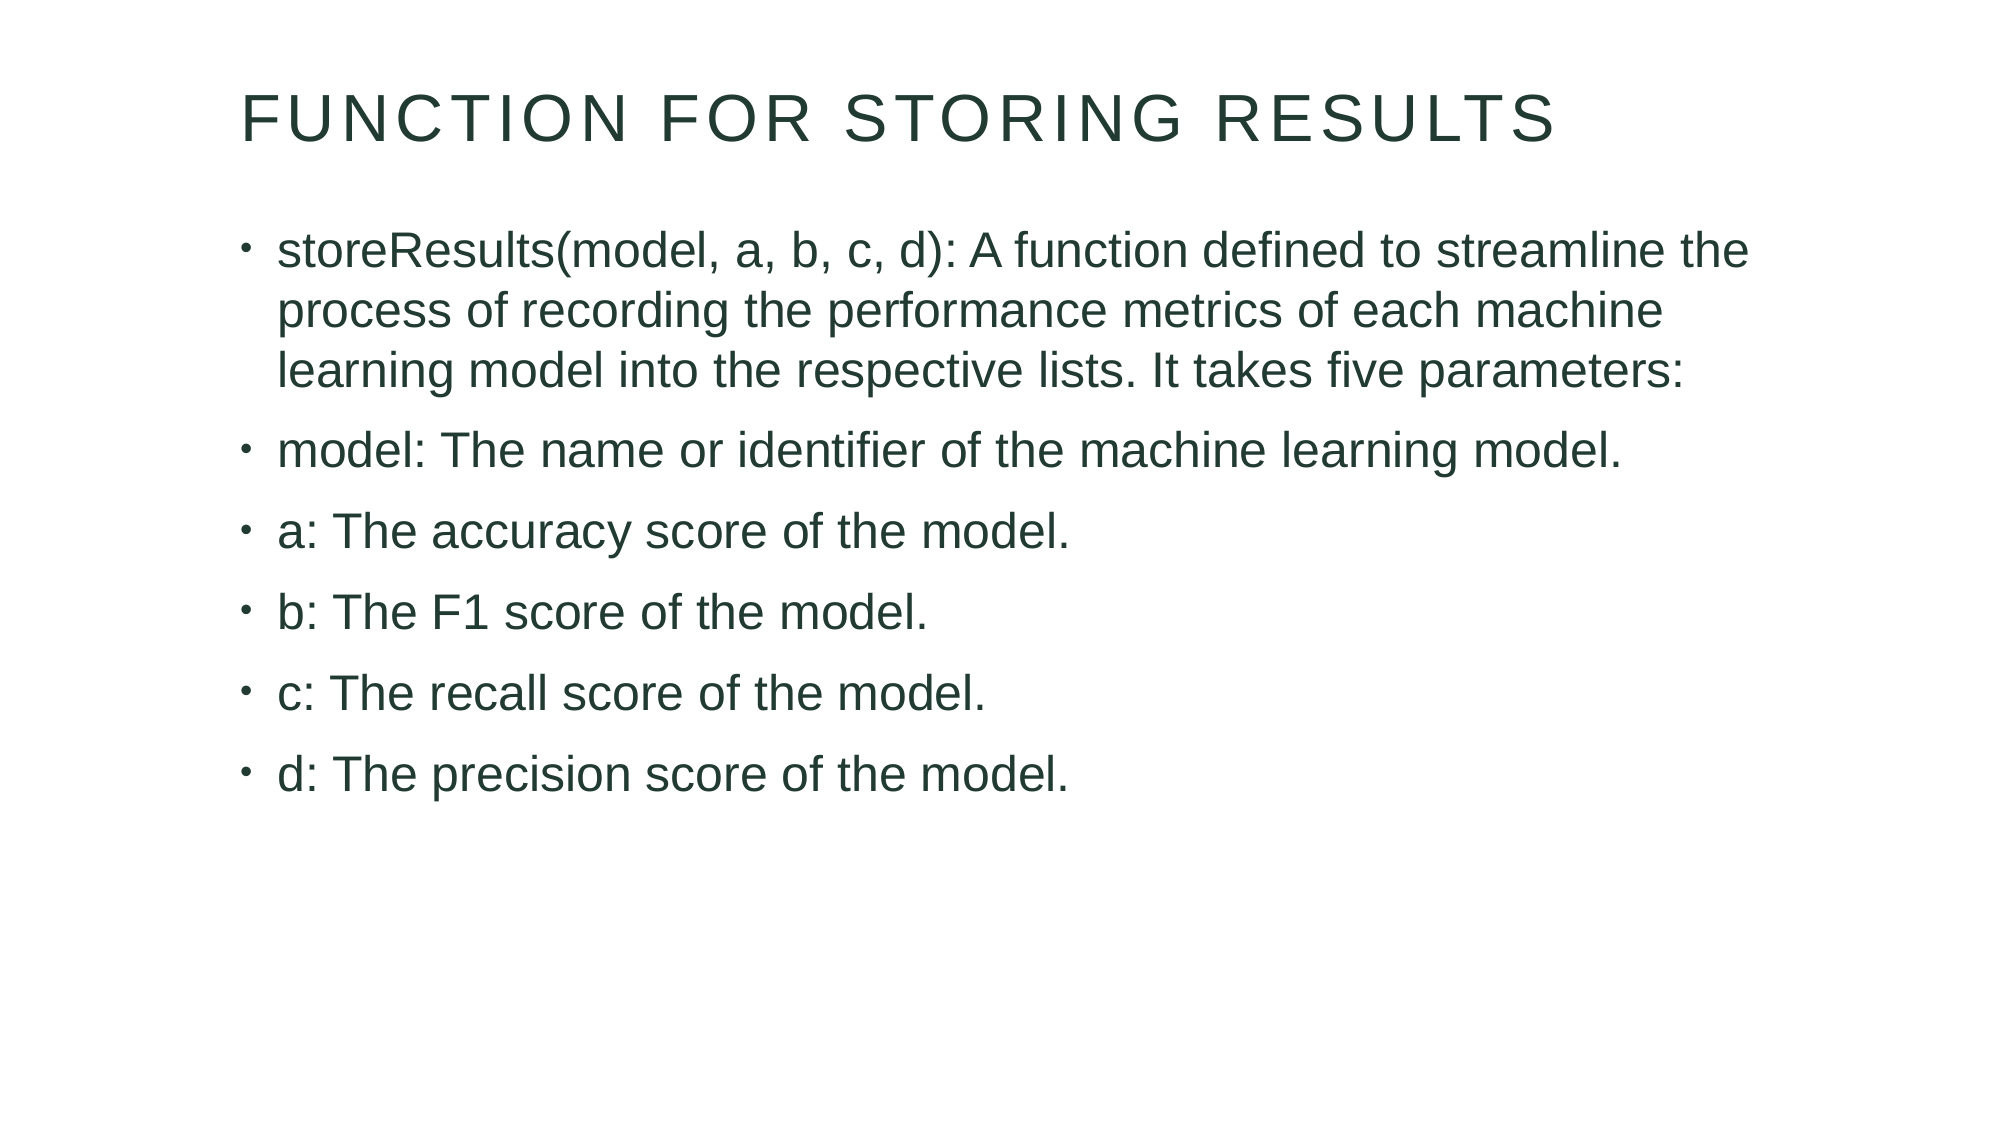

# Function for Storing Results
storeResults(model, a, b, c, d): A function defined to streamline the process of recording the performance metrics of each machine learning model into the respective lists. It takes five parameters:
model: The name or identifier of the machine learning model.
a: The accuracy score of the model.
b: The F1 score of the model.
c: The recall score of the model.
d: The precision score of the model.